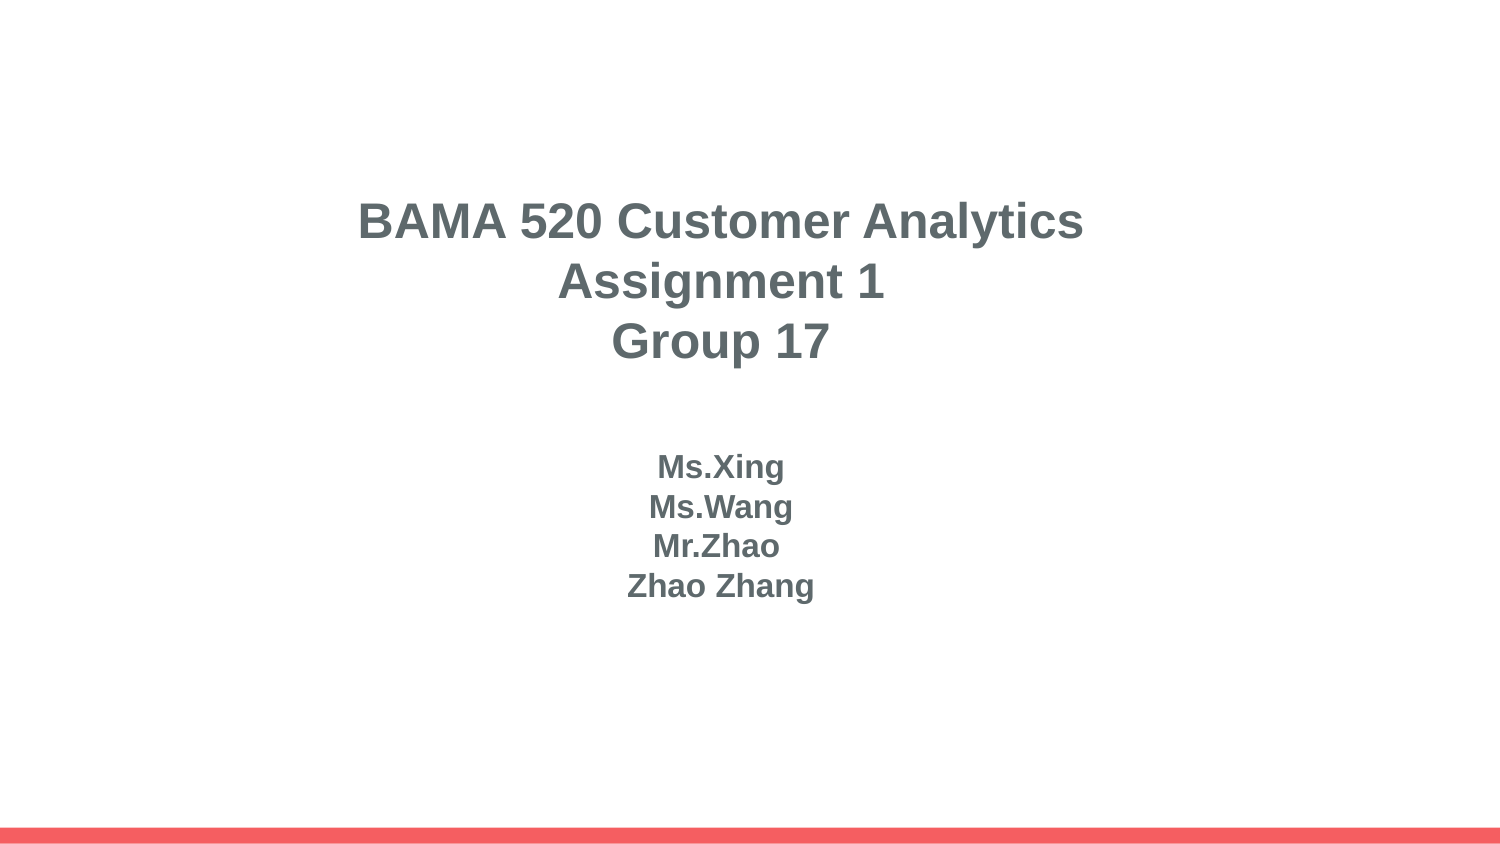

BAMA 520 Customer Analytics
Assignment 1
Group 17
Ms.Xing
Ms.Wang
Mr.Zhao
Zhao Zhang